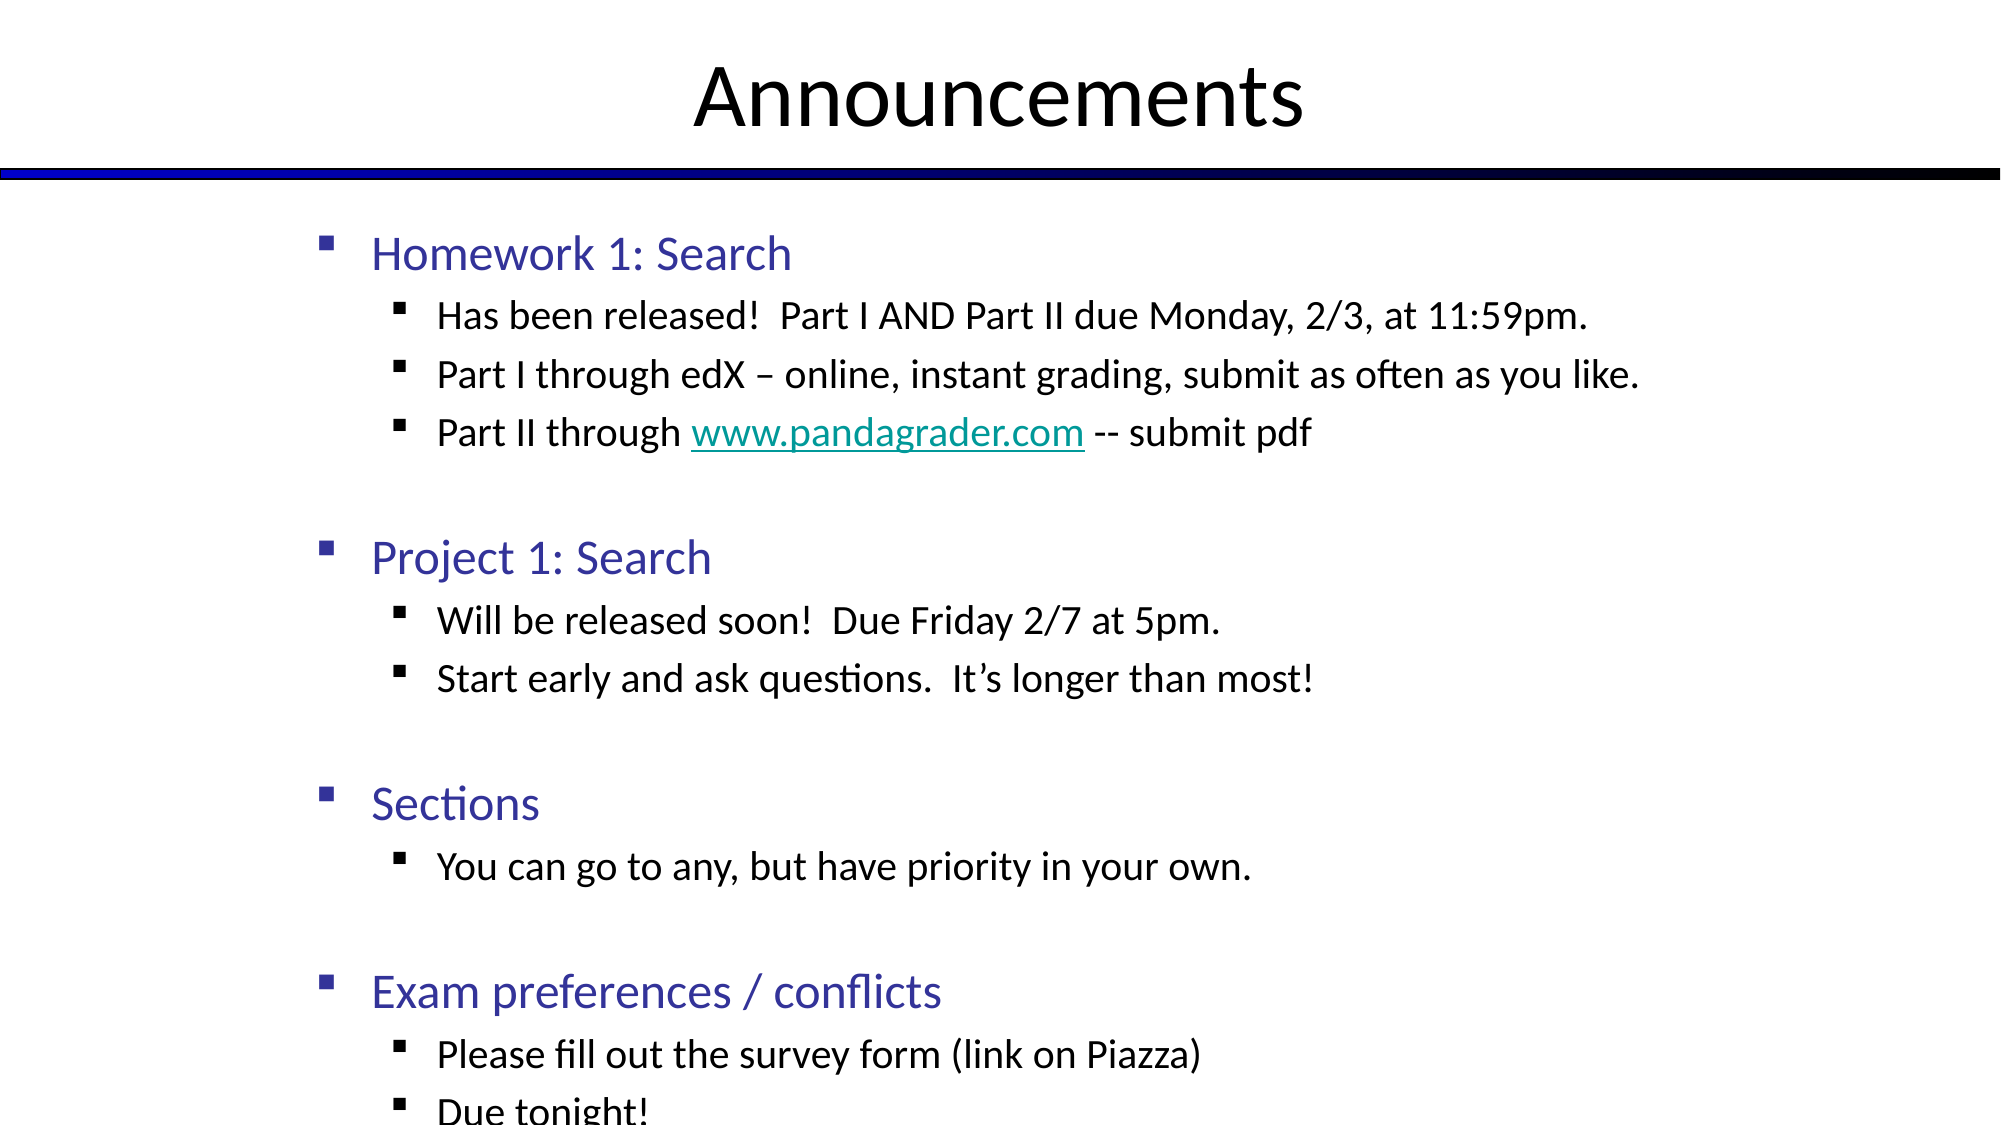

# Announcements
Homework 1: Search
Has been released!  Part I AND Part II due Monday, 2/3, at 11:59pm.
Part I through edX – online, instant grading, submit as often as you like.
Part II through www.pandagrader.com -- submit pdf

Project 1: Search
Will be released soon!  Due Friday 2/7 at 5pm.
Start early and ask questions.  It’s longer than most!

Sections
You can go to any, but have priority in your own.

Exam preferences / conflicts
Please fill out the survey form (link on Piazza)
Due tonight!